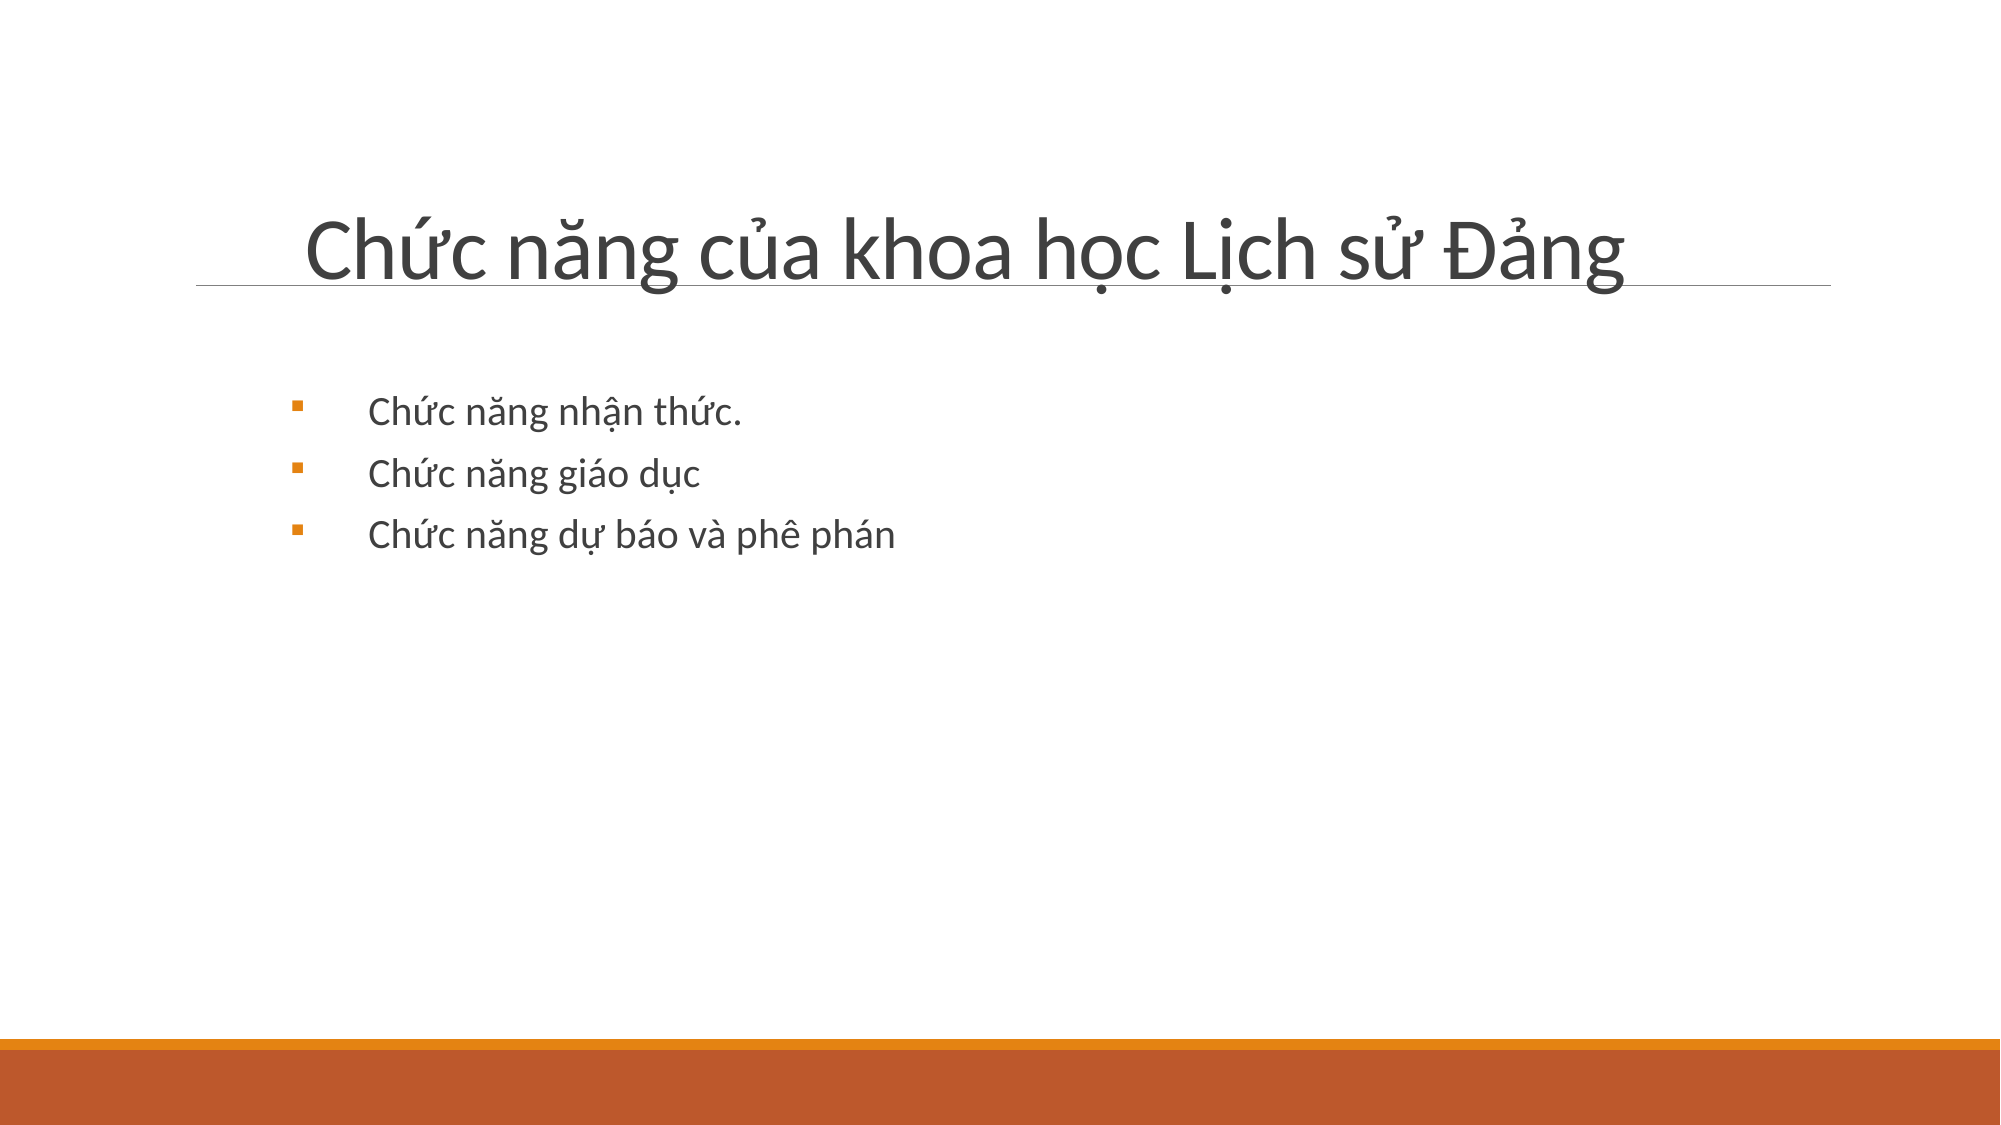

# Chức năng của khoa học Lịch sử Đảng
Chức năng nhận thức.
Chức năng giáo dục
Chức năng dự báo và phê phán
12